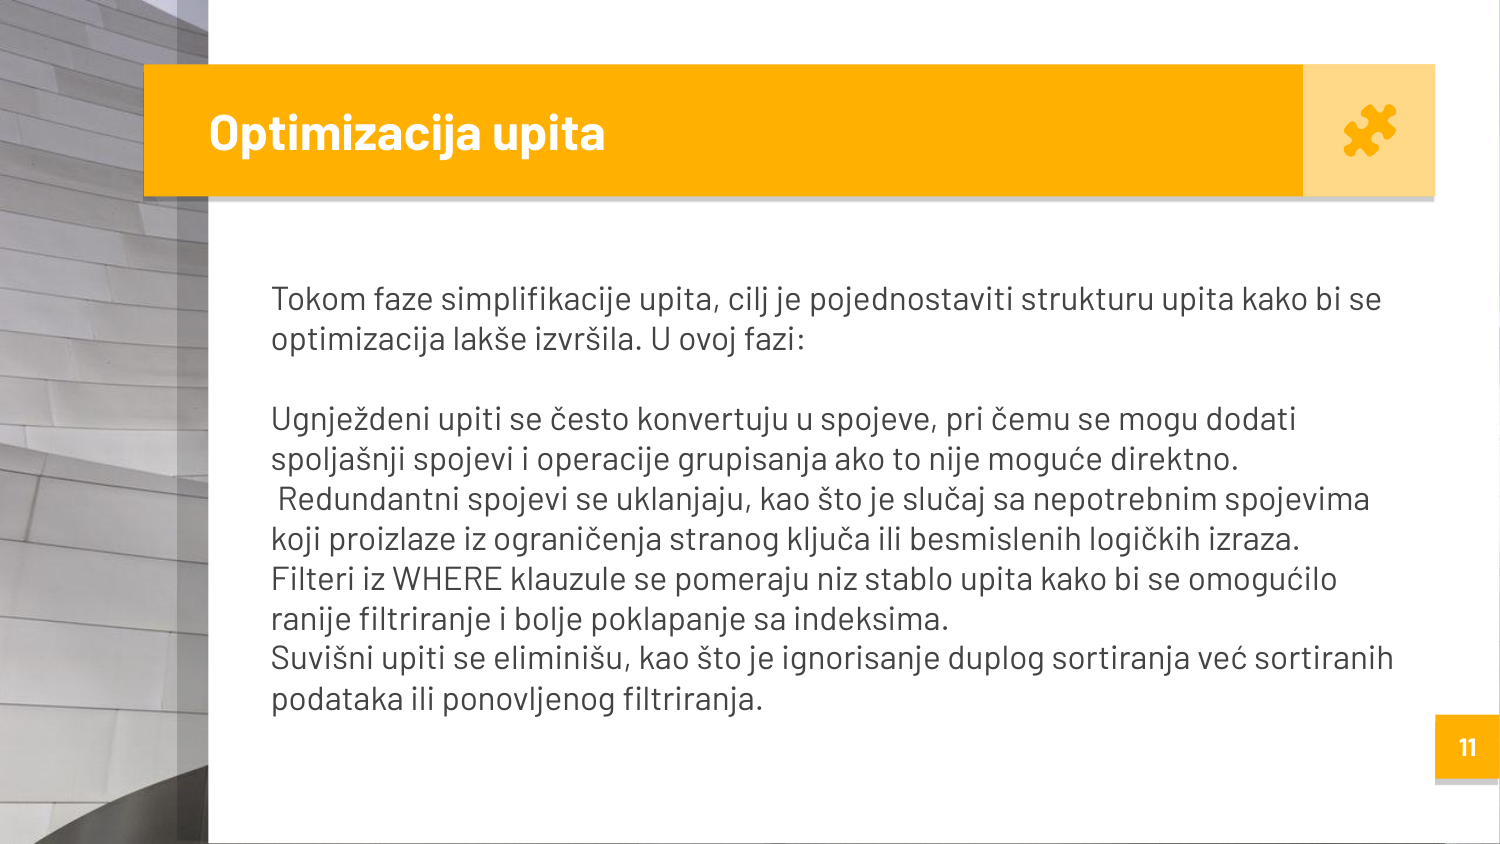

Optimizacija upita

Tokom faze simplifikacije upita, cilj je pojednostaviti strukturu upita kako bi se optimizacija lakše izvršila. U ovoj fazi:

Ugnježdeni upiti se često konvertuju u spojeve, pri čemu se mogu dodati spoljašnji spojevi i operacije grupisanja ako to nije moguće direktno.
 Redundantni spojevi se uklanjaju, kao što je slučaj sa nepotrebnim spojevima koji proizlaze iz ograničenja stranog ključa ili besmislenih logičkih izraza.
Filteri iz WHERE klauzule se pomeraju niz stablo upita kako bi se omogućilo ranije filtriranje i bolje poklapanje sa indeksima.
Suvišni upiti se eliminišu, kao što je ignorisanje duplog sortiranja već sortiranih podataka ili ponovljenog filtriranja.
11